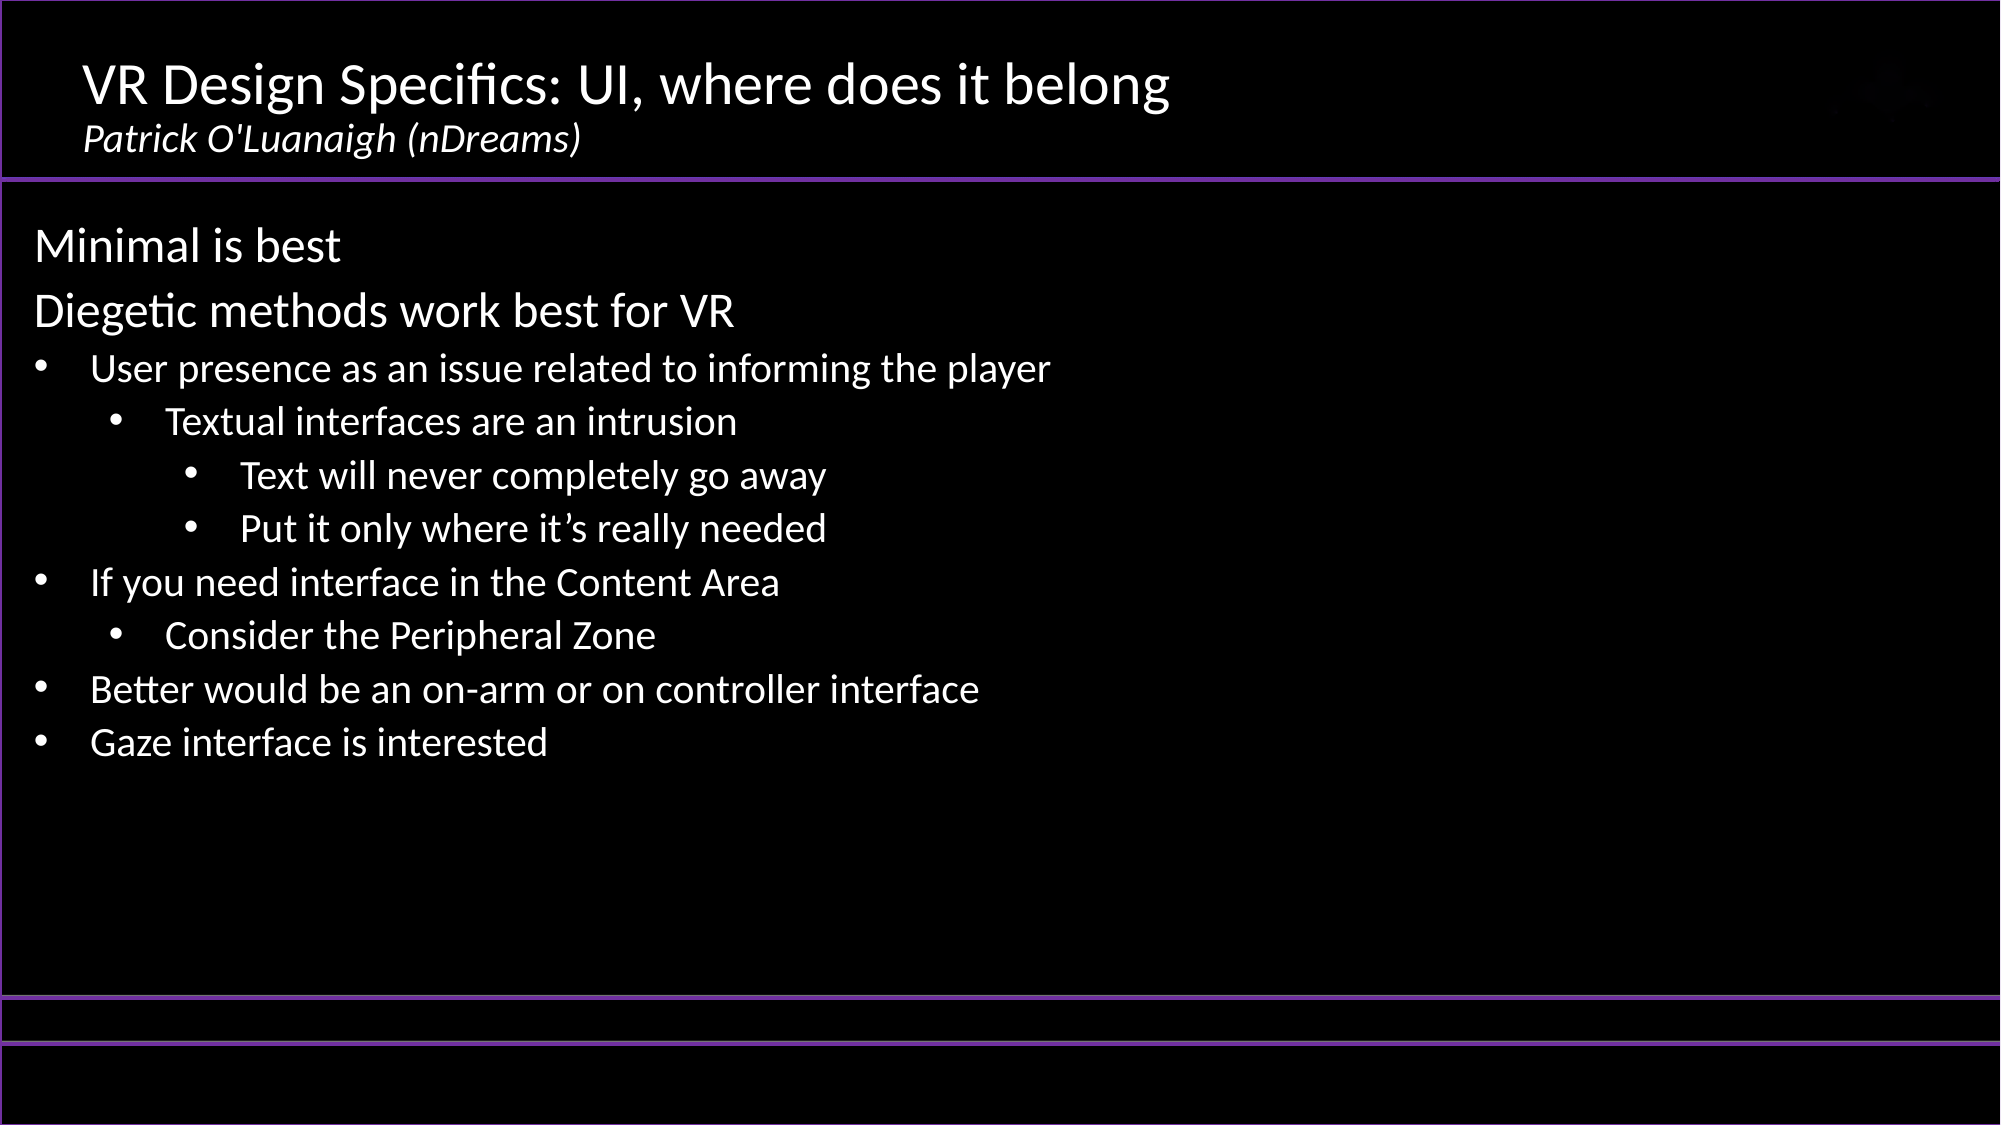

# VR Design Specifics: UI, where does it belong Patrick O'Luanaigh (nDreams)
Minimal is best
Diegetic methods work best for VR
User presence as an issue related to informing the player
Textual interfaces are an intrusion
Text will never completely go away
Put it only where it’s really needed
If you need interface in the Content Area
Consider the Peripheral Zone
Better would be an on-arm or on controller interface
Gaze interface is interested